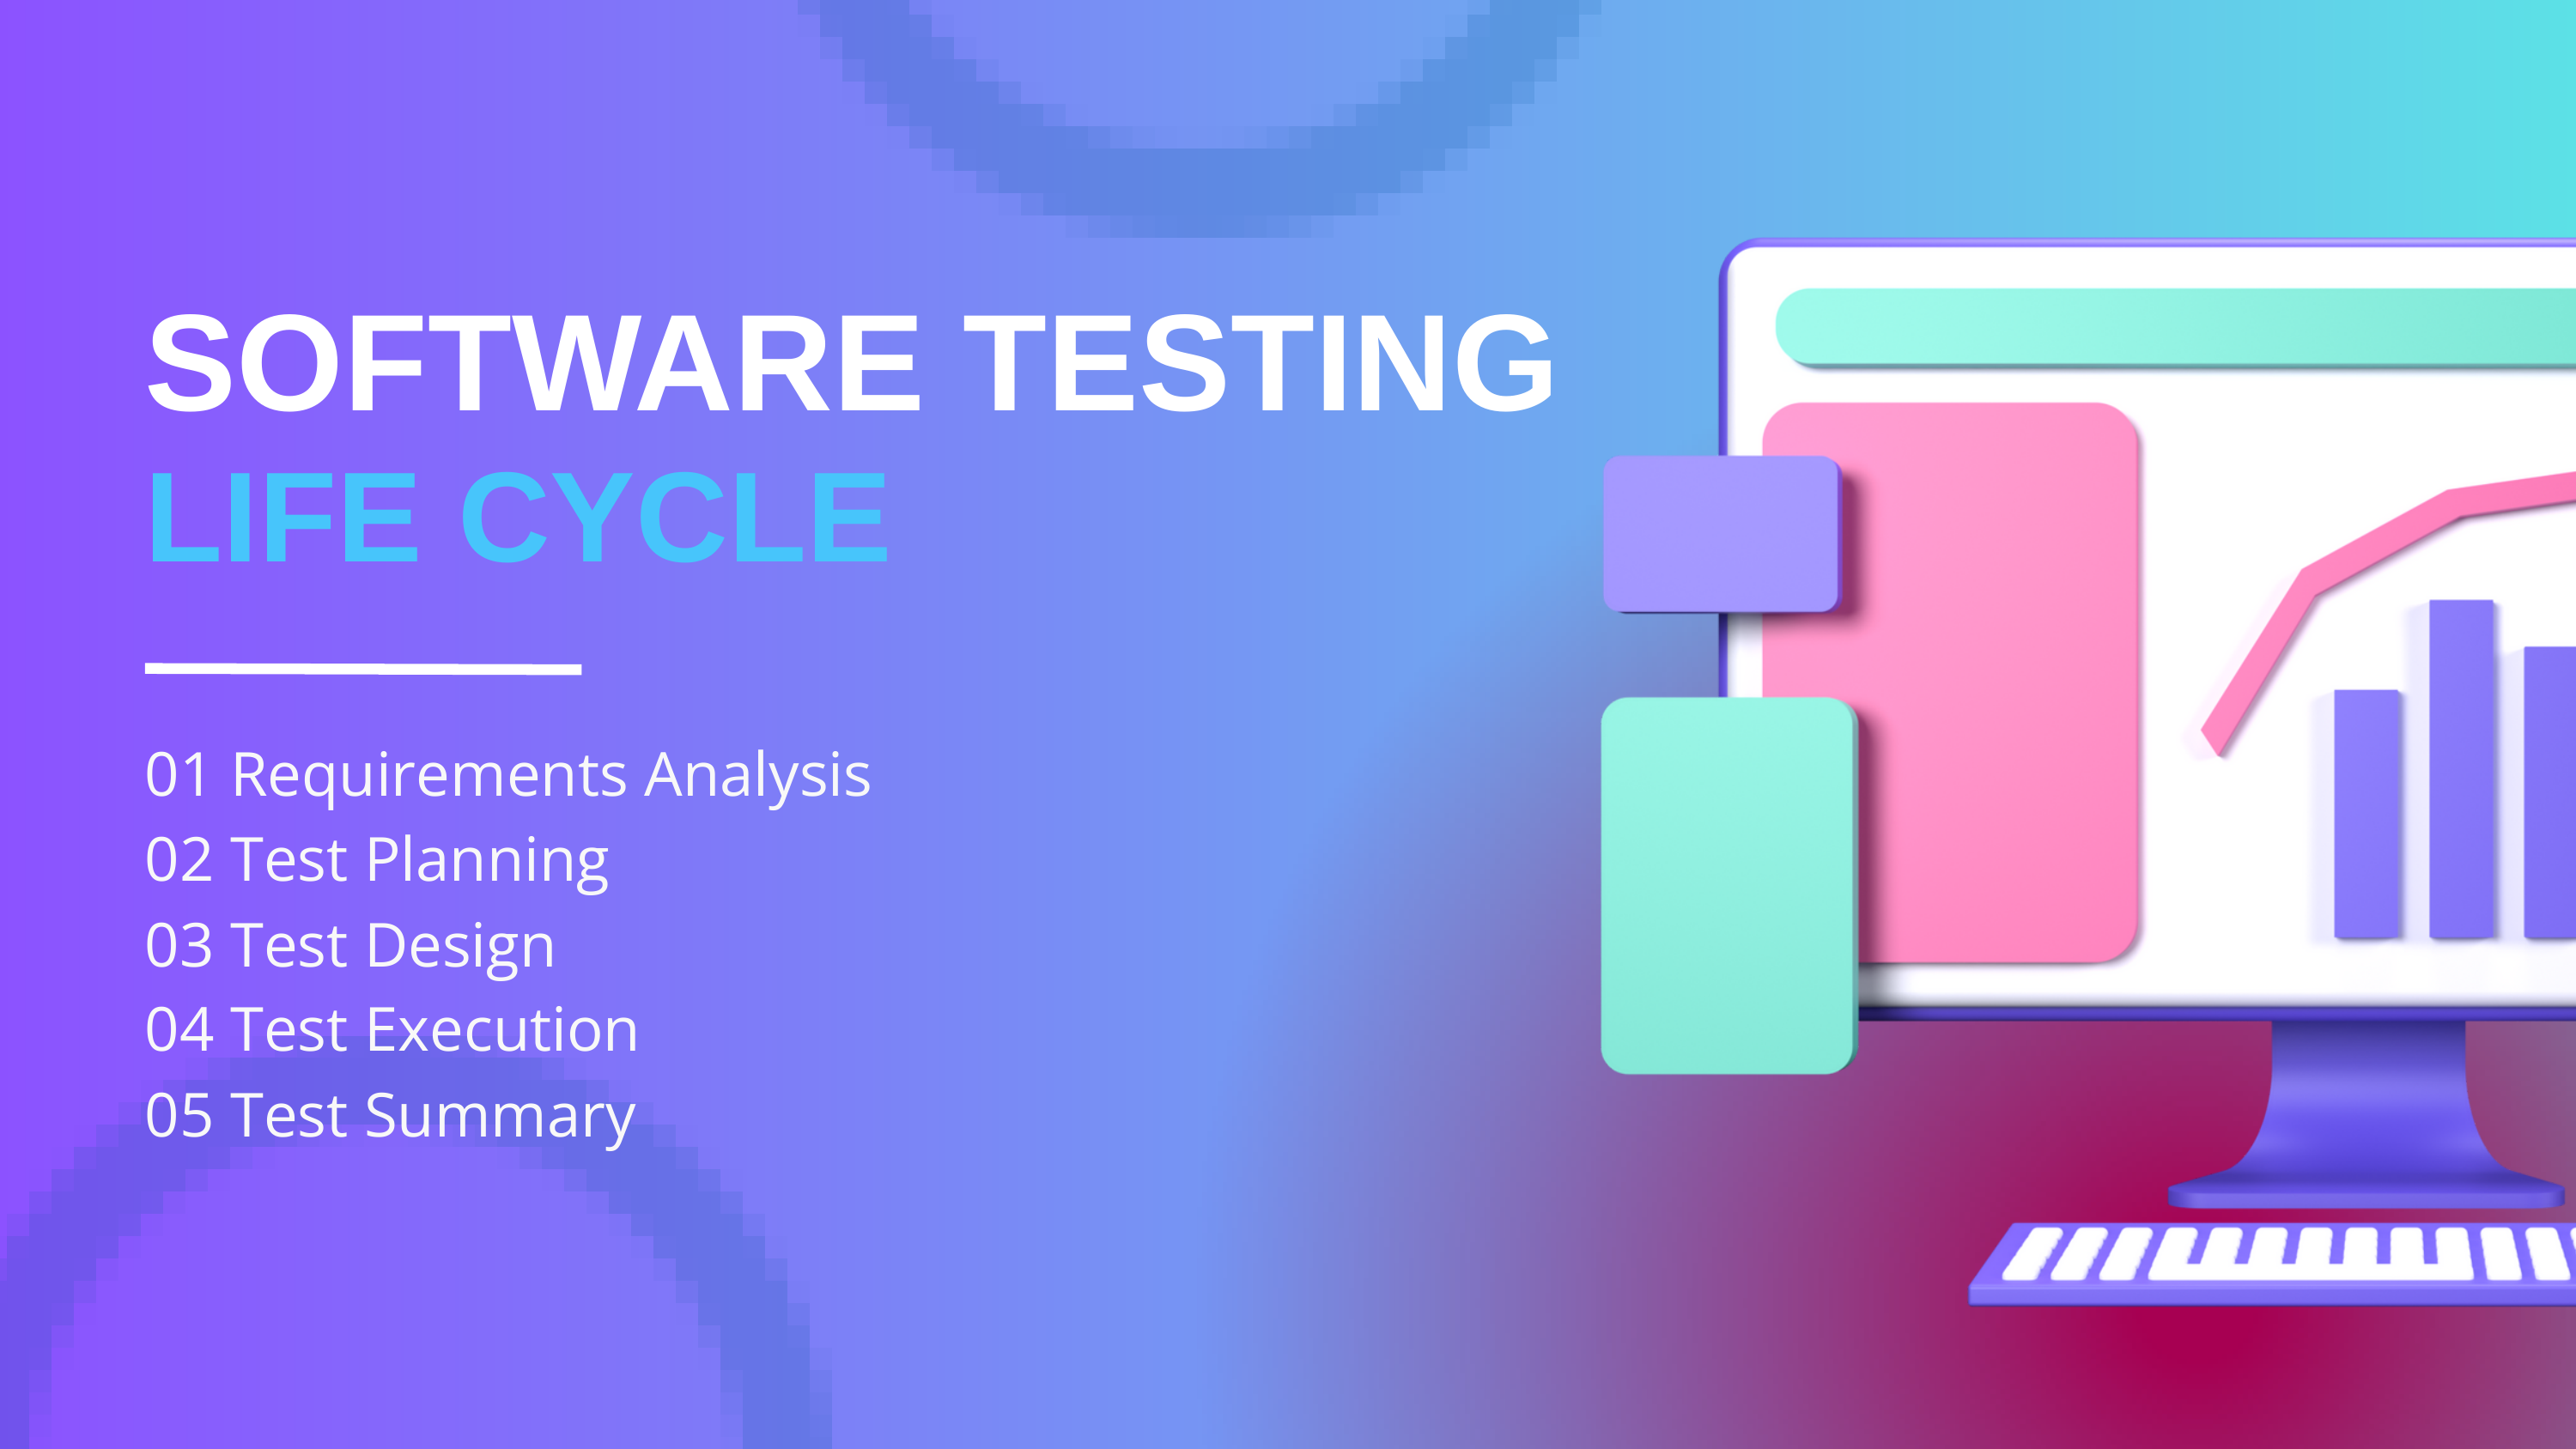

SOFTWARE TESTING
LIFE CYCLE

01 Requirements Analysis
02 Test Planning
03 Test Design
04 Test Execution
05 Test Summary